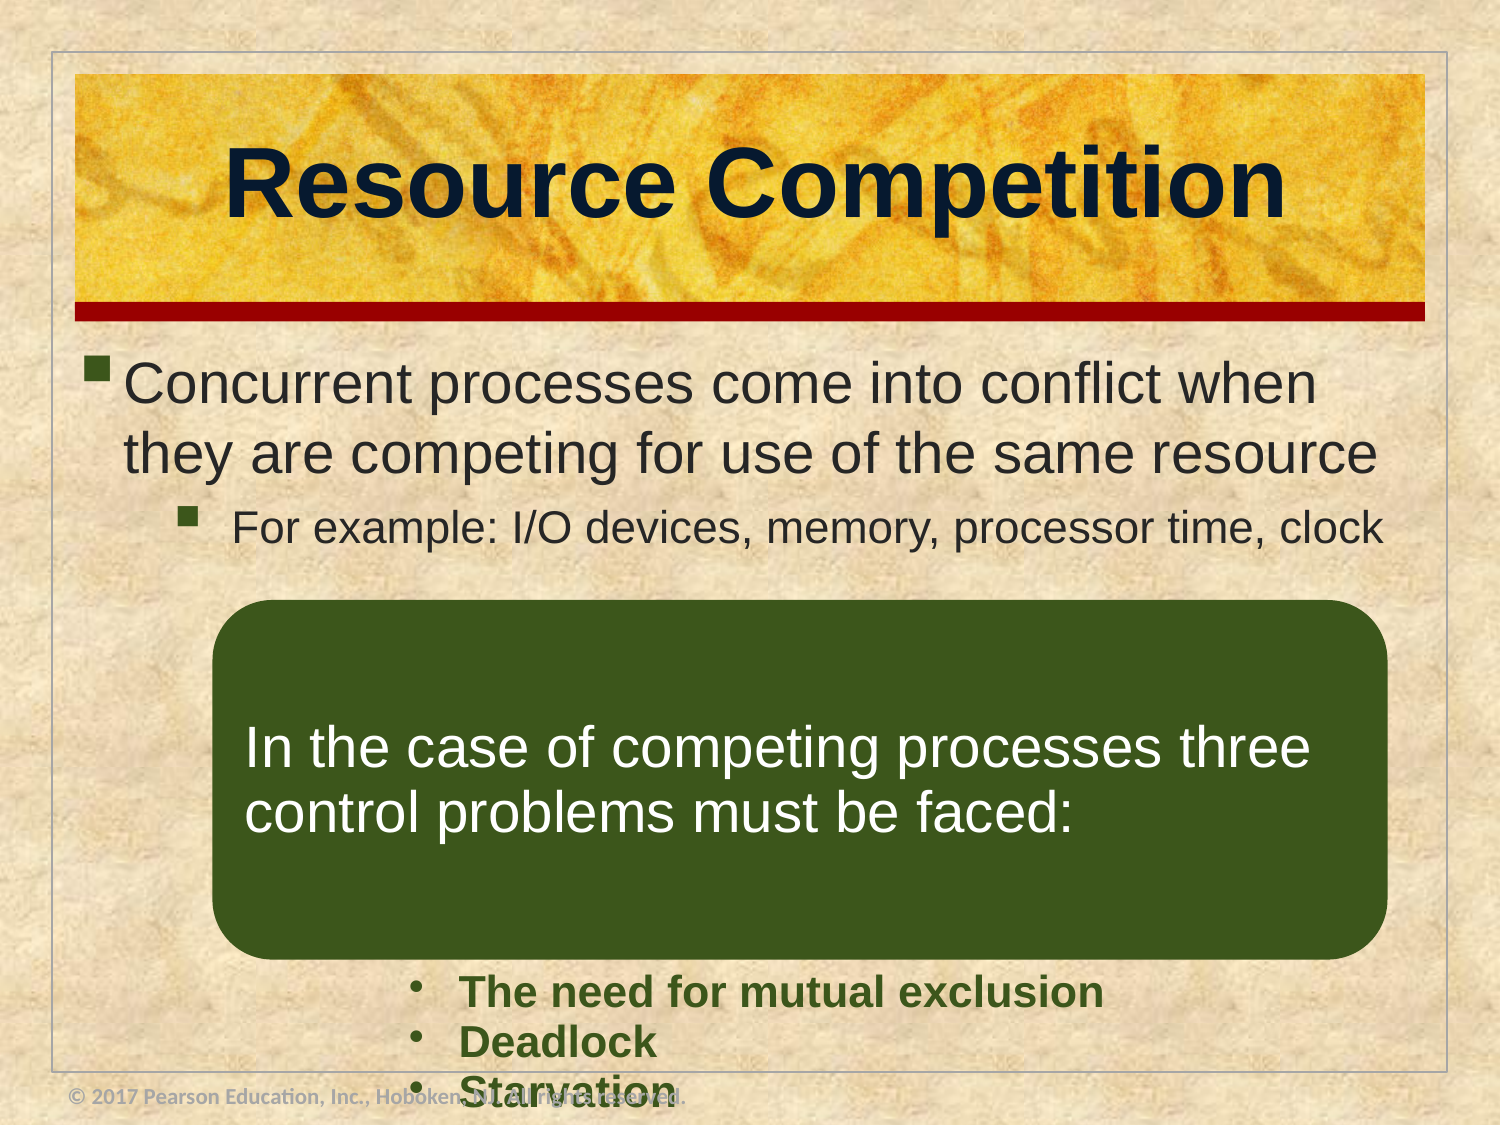

# Resource Competition
Concurrent processes come into conflict when they are competing for use of the same resource
 For example: I/O devices, memory, processor time, clock
In the case of competing processes three control problems must be faced:
   The need for mutual exclusion
   Deadlock
   Starvation
© 2017 Pearson Education, Inc., Hoboken, NJ. All rights reserved.